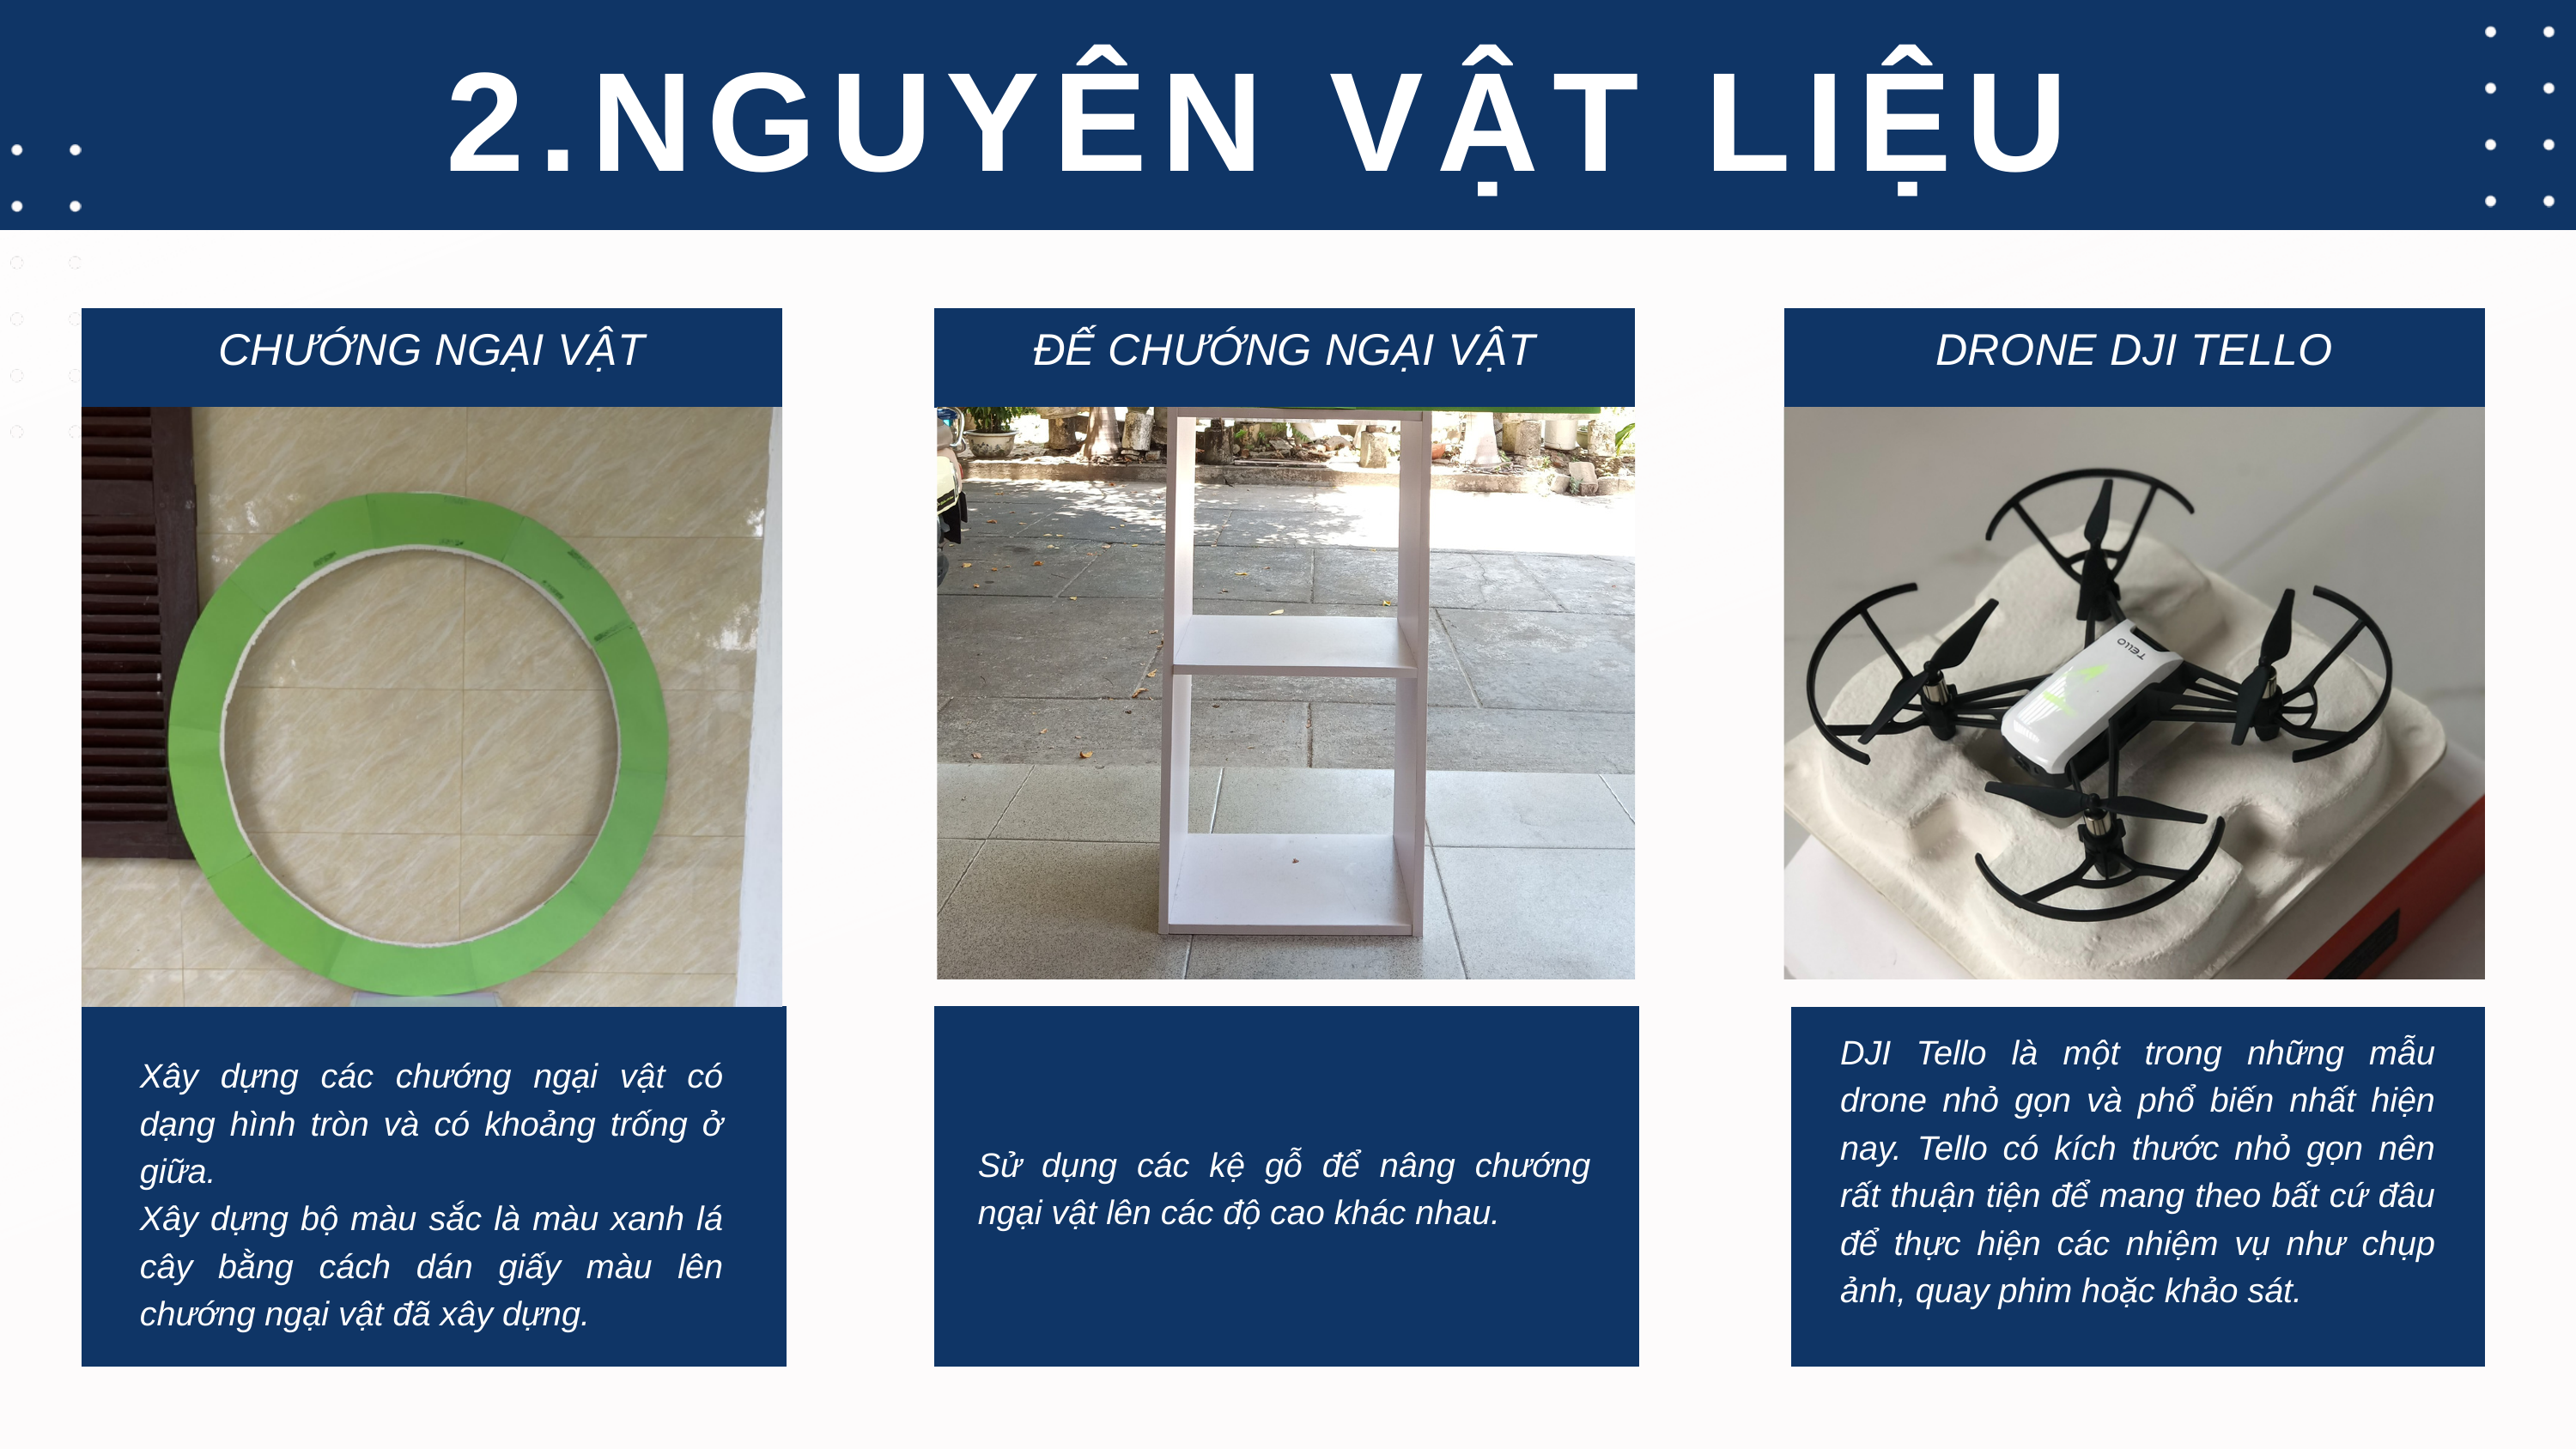

2.NGUYÊN VẬT LIỆU

CHƯỚNG NGẠI VẬT

ĐẾ CHƯỚNG NGẠI VẬT

DRONE DJI TELLO

DJI Tello là một trong những mẫu drone nhỏ gọn và phổ biến nhất hiện nay. Tello có kích thước nhỏ gọn nên rất thuận tiện để mang theo bất cứ đâu để thực hiện các nhiệm vụ như chụp ảnh, quay phim hoặc khảo sát.
Xây dựng các chướng ngại vật có dạng hình tròn và có khoảng trống ở giữa.
Xây dựng bộ màu sắc là màu xanh lá cây bằng cách dán giấy màu lên chướng ngại vật đã xây dựng.
Sử dụng các kệ gỗ để nâng chướng ngại vật lên các độ cao khác nhau.